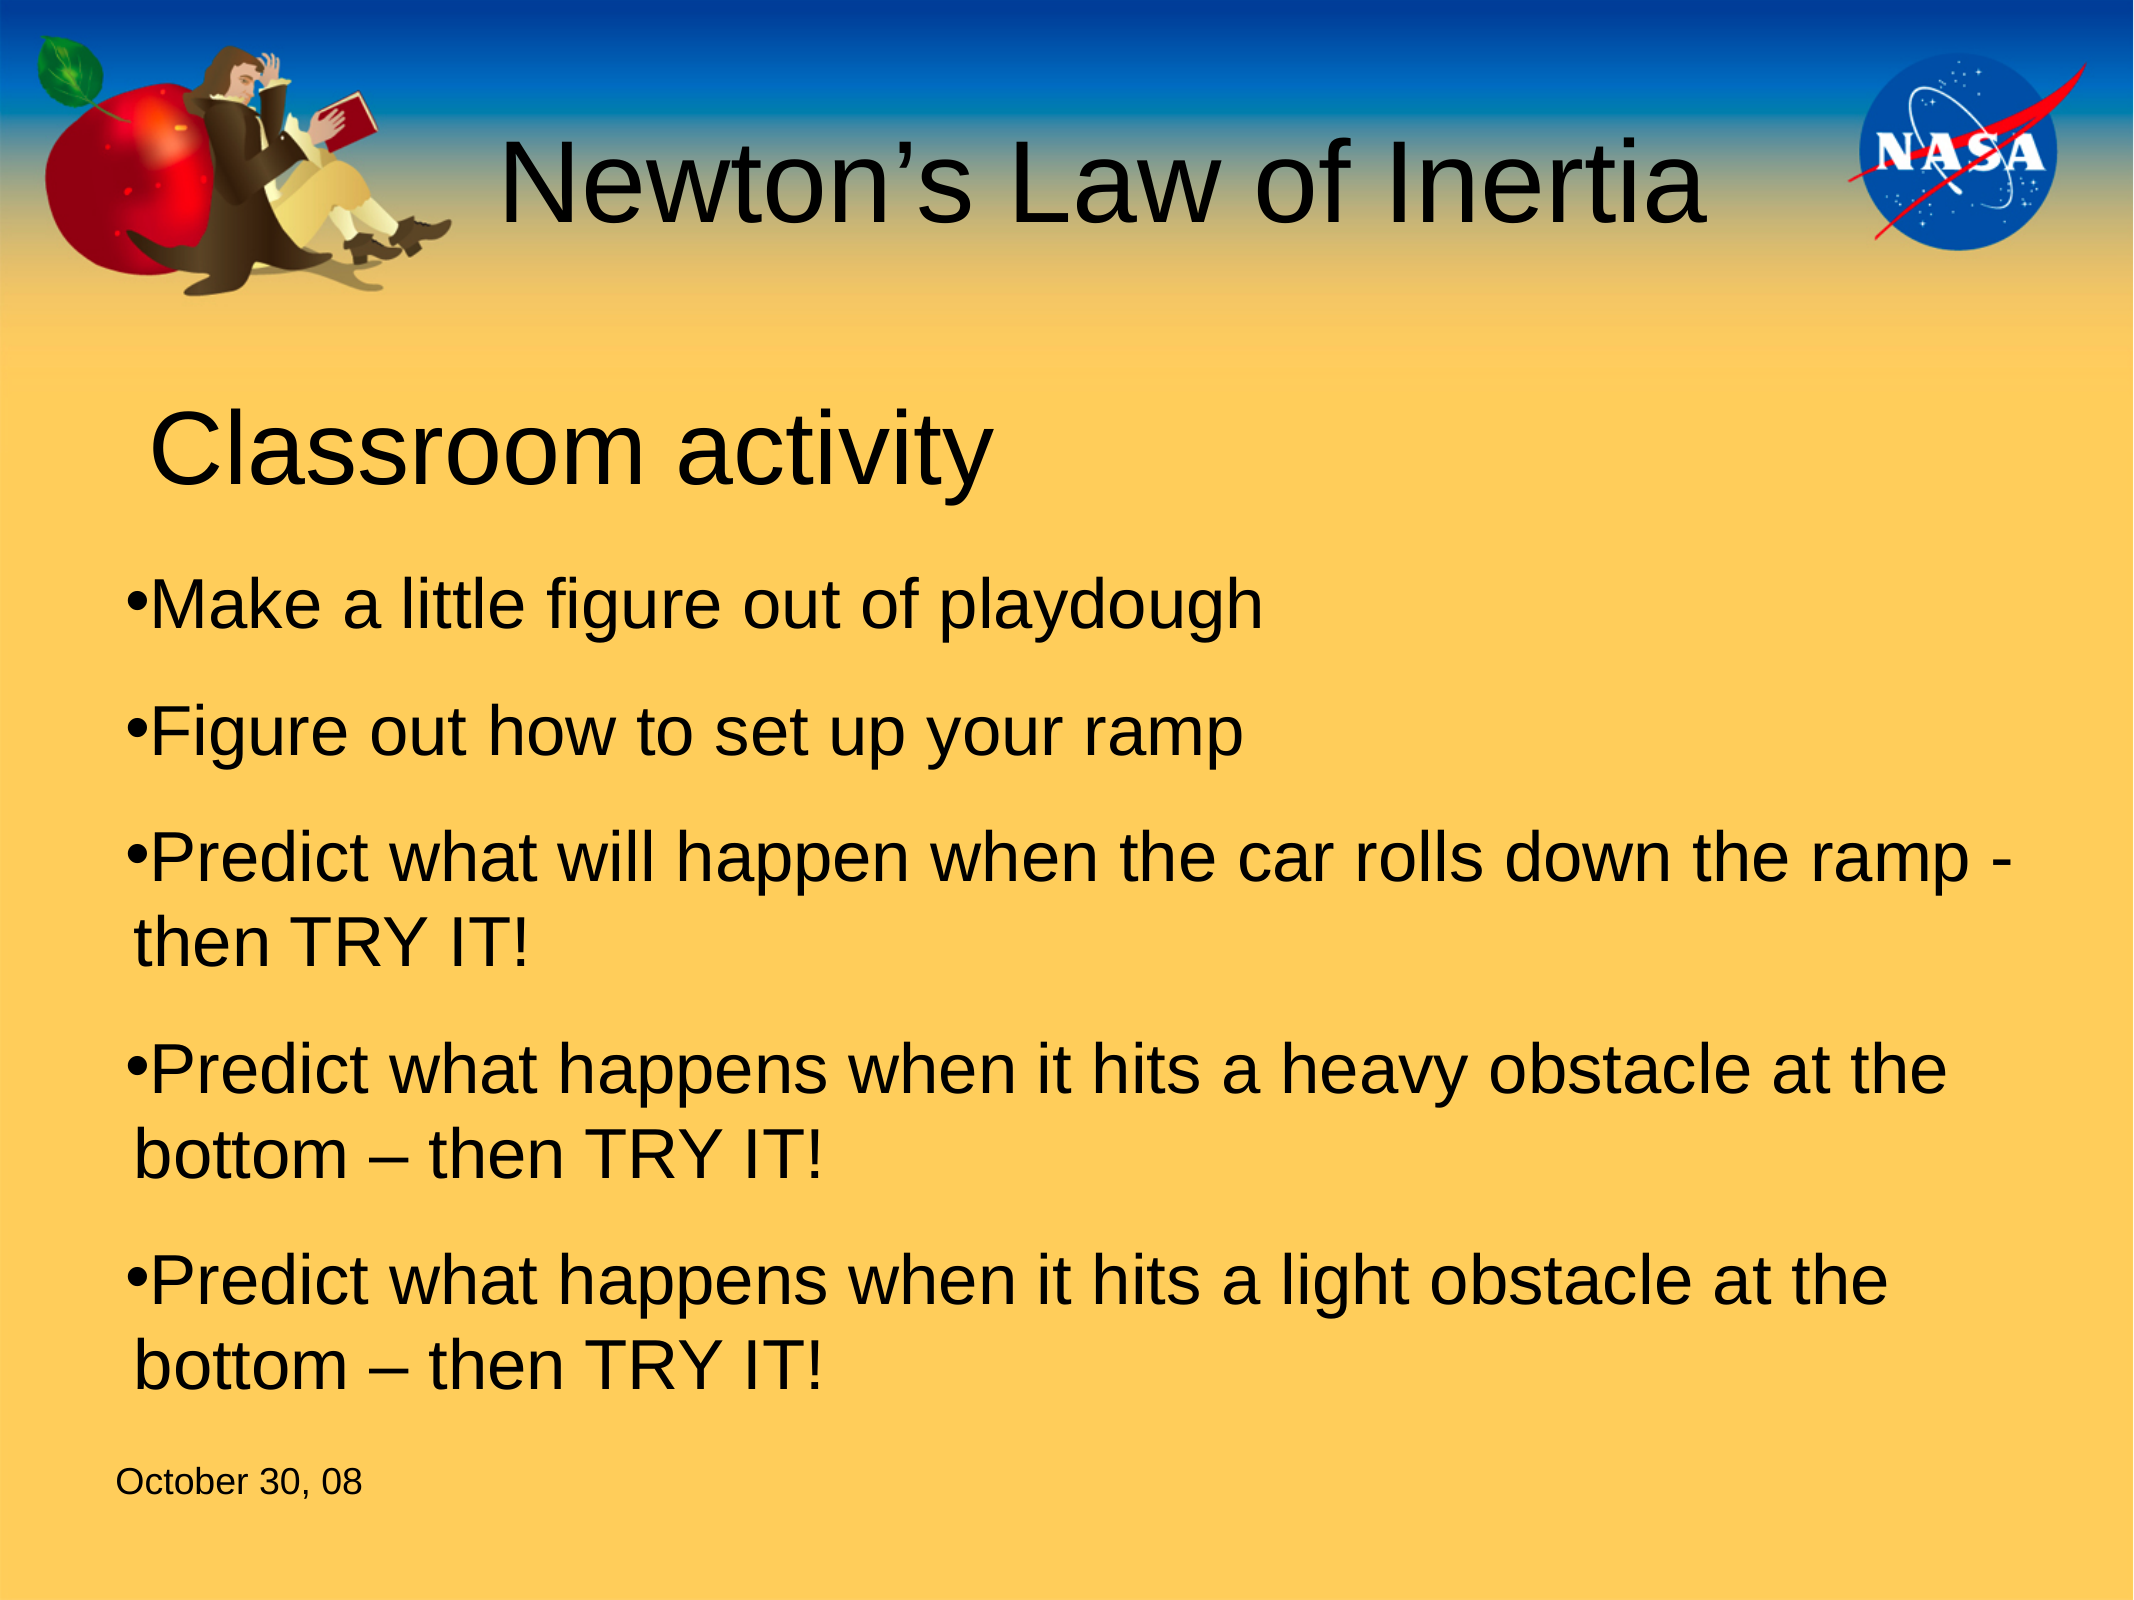

Newton’s Law of Inertia
# Classroom activity

Make a little figure out of playdough
Figure out how to set up your ramp
Predict what will happen when the car rolls down the ramp -  then TRY IT!
Predict what happens when it hits a heavy obstacle at the bottom – then TRY IT!
Predict what happens when it hits a light obstacle at the bottom – then TRY IT!
October 30, 08